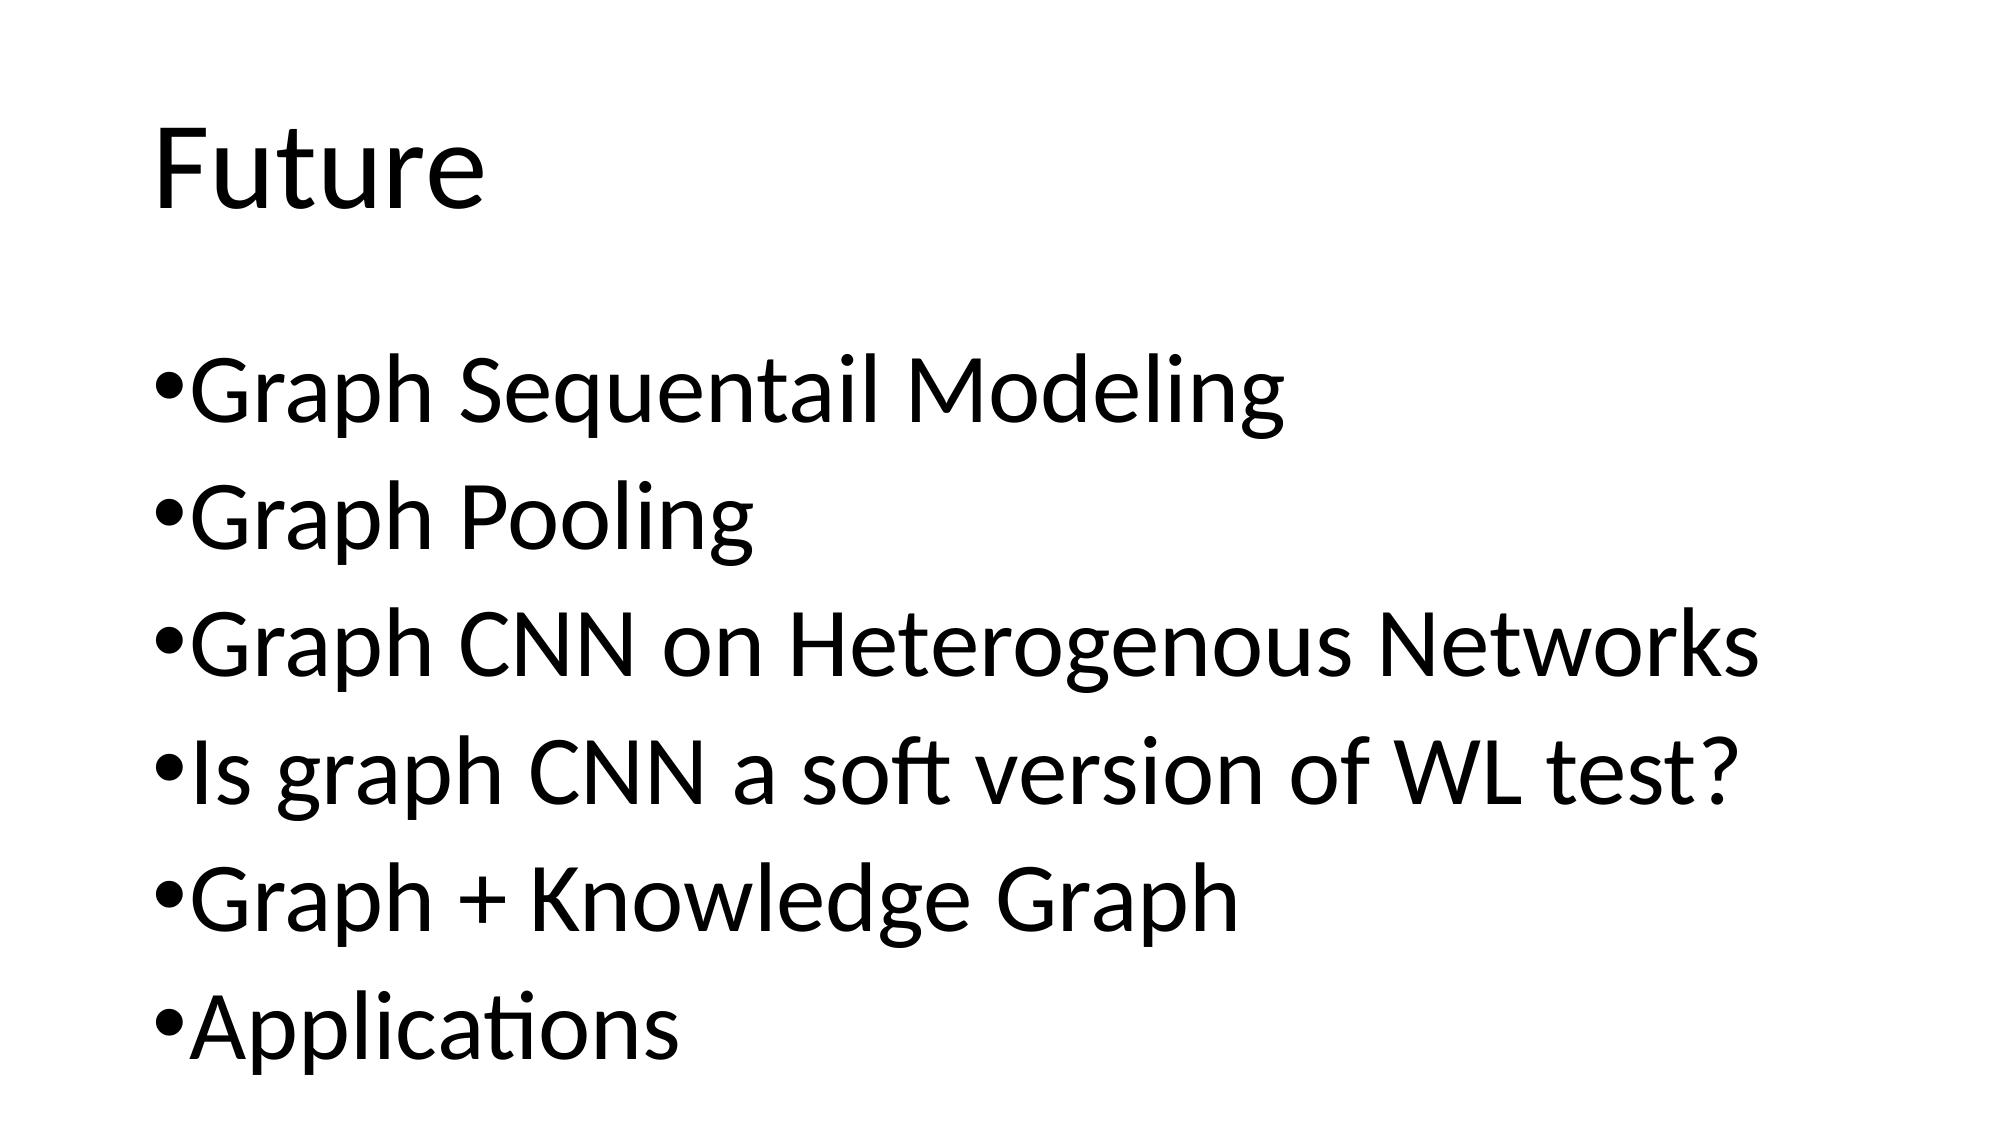

# Future
Graph Sequentail Modeling
Graph Pooling
Graph CNN on Heterogenous Networks
Is graph CNN a soft version of WL test?
Graph + Knowledge Graph
Applications